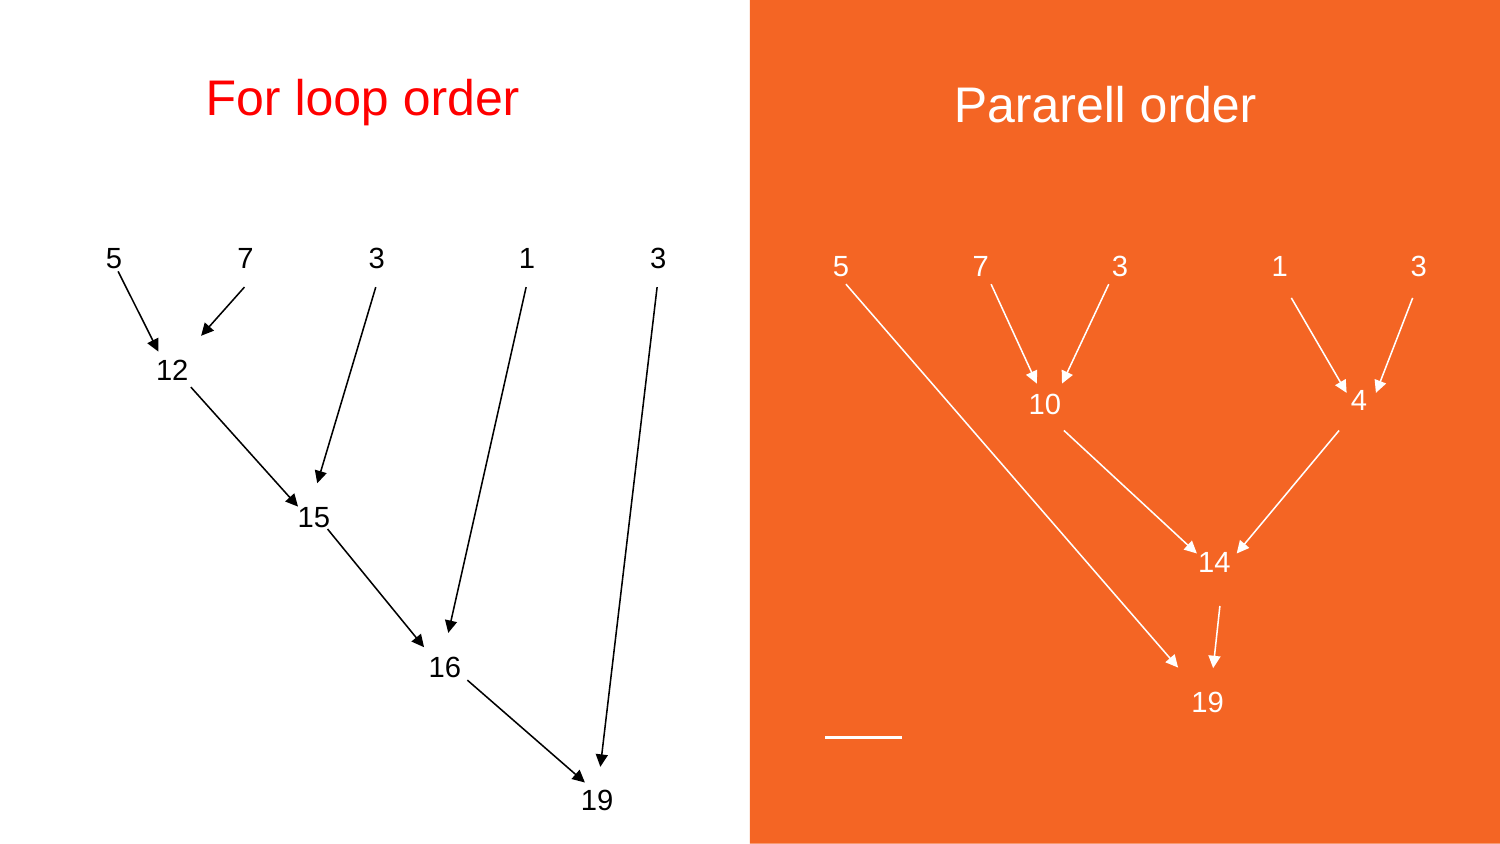

For loop order
Pararell order
5
7
3
1
3
12
15
16
19
5
7
3
1
3
4
10
14
19